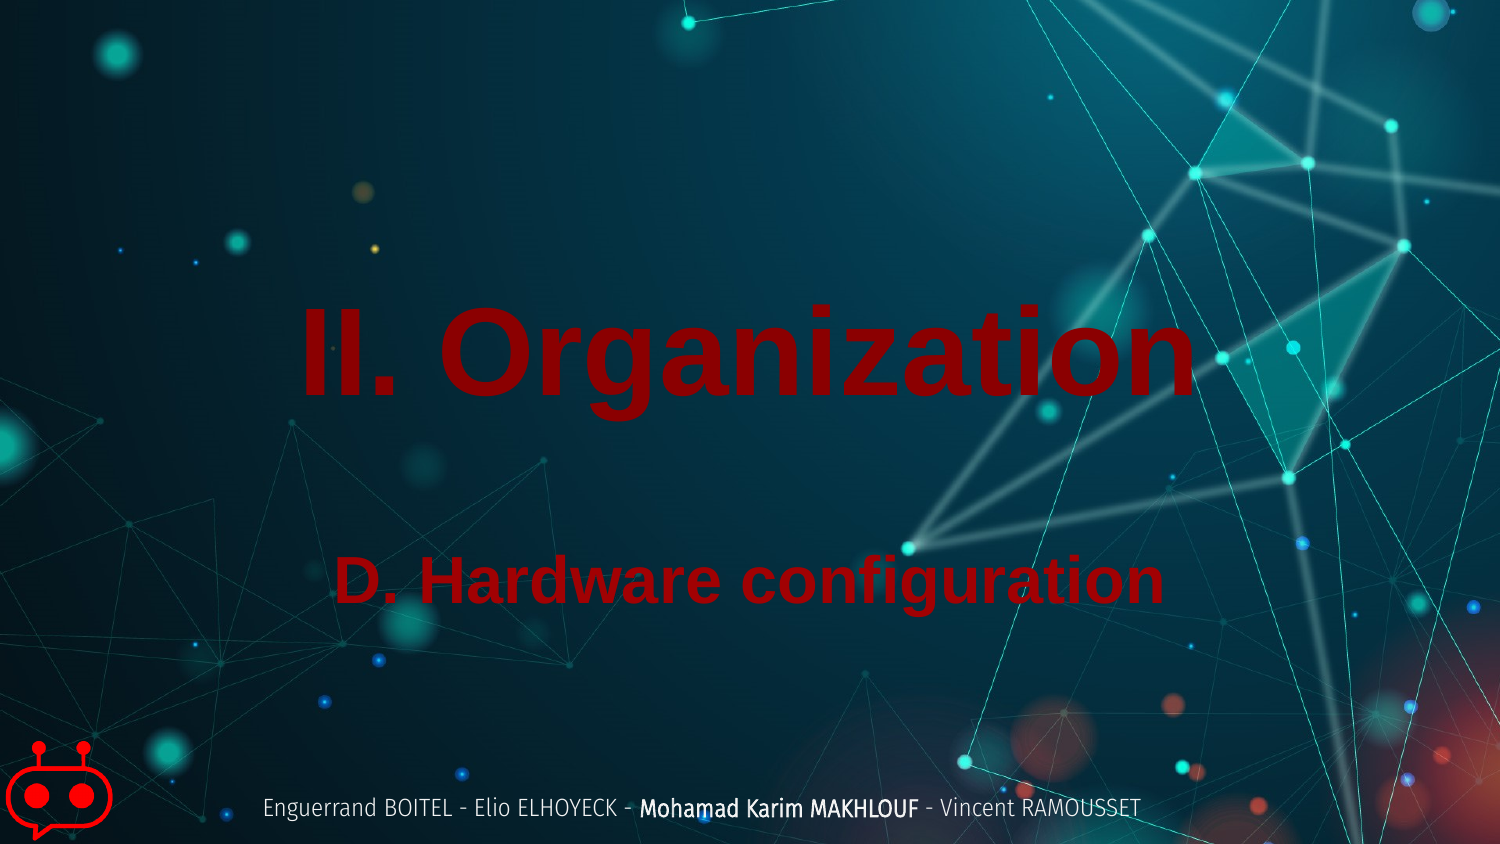

II. Organization
D. Hardware configuration
Enguerrand BOITEL - Elio ELHOYECK - Mohamad Karim MAKHLOUF - Vincent RAMOUSSET